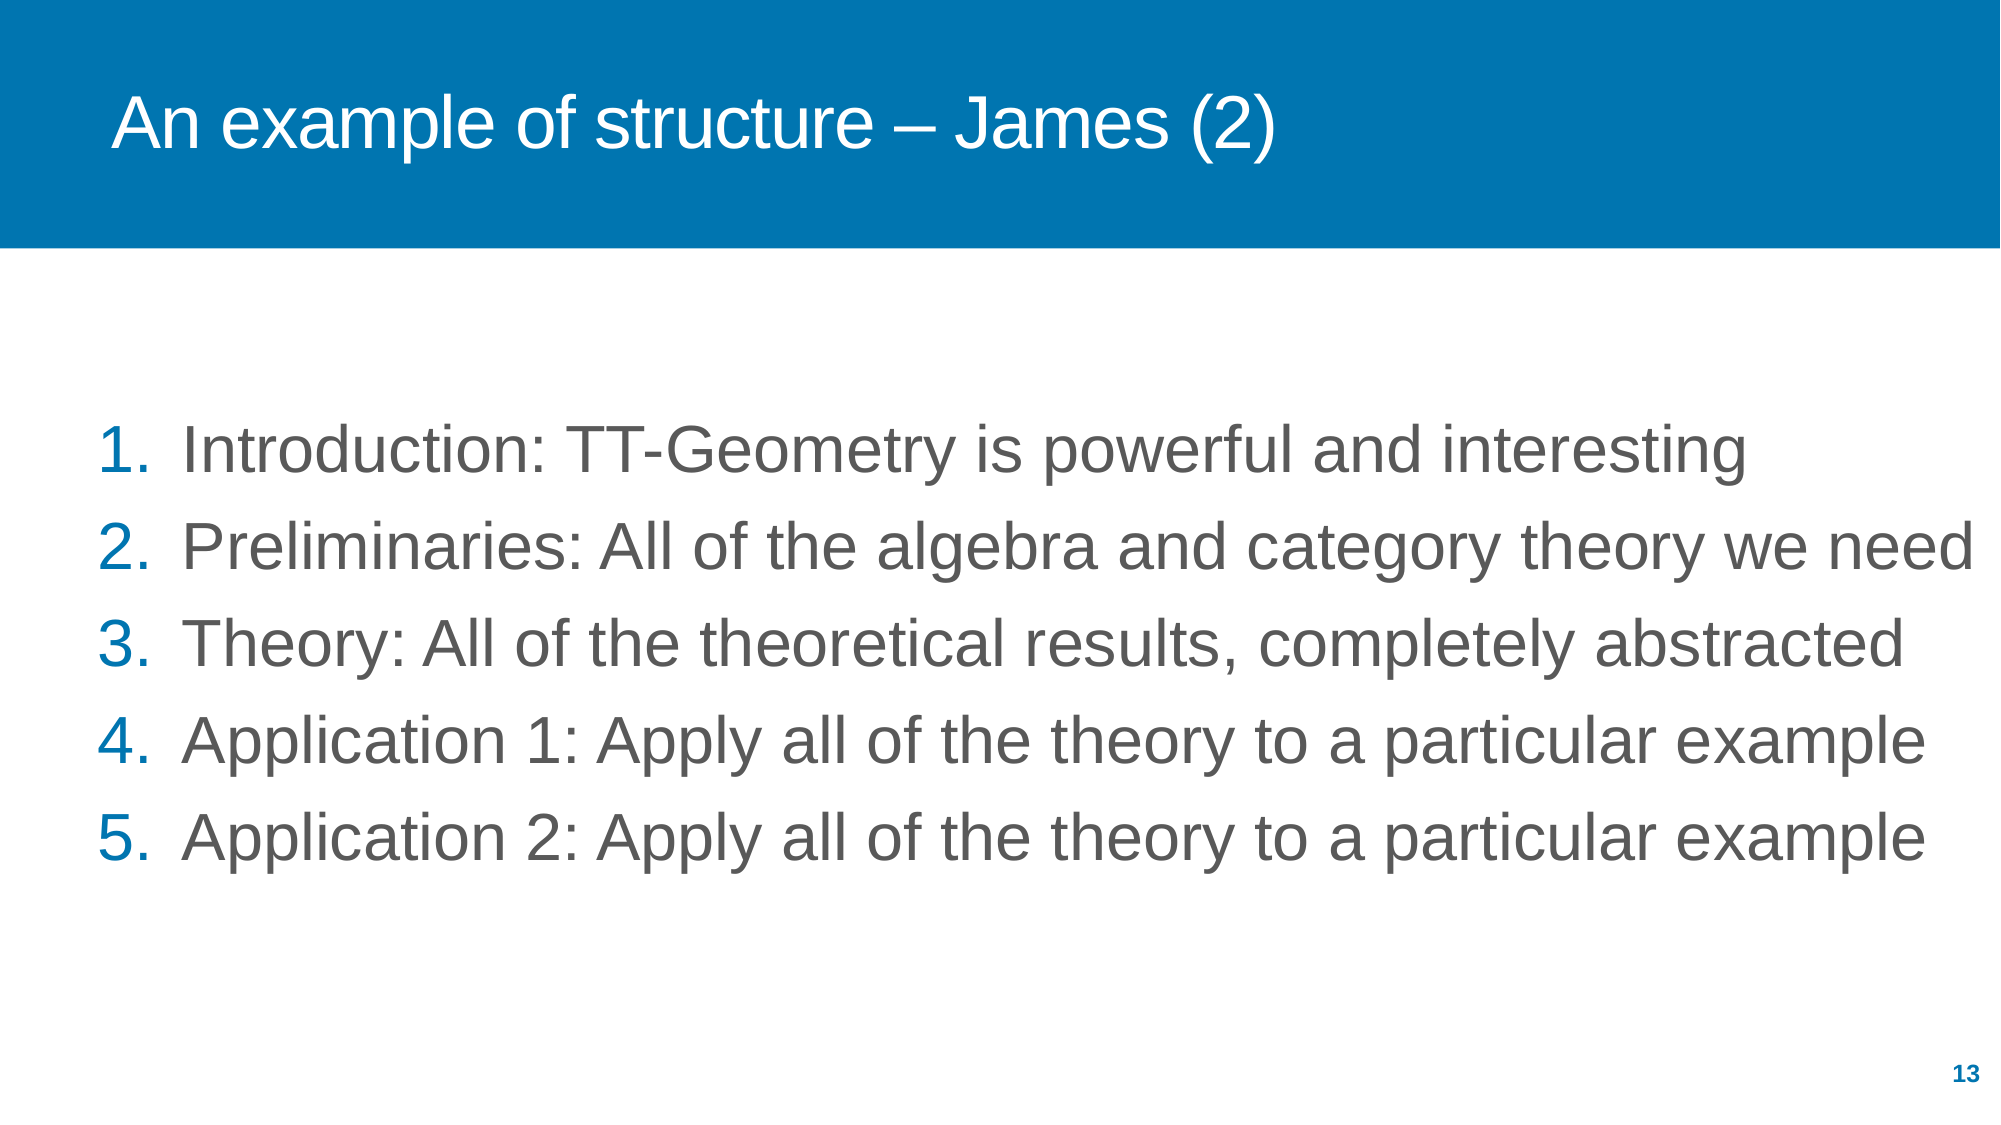

# An example of structure – James (2)
Introduction: TT-Geometry is powerful and interesting
Preliminaries: All of the algebra and category theory we need
Theory: All of the theoretical results, completely abstracted
Application 1: Apply all of the theory to a particular example
Application 2: Apply all of the theory to a particular example
13